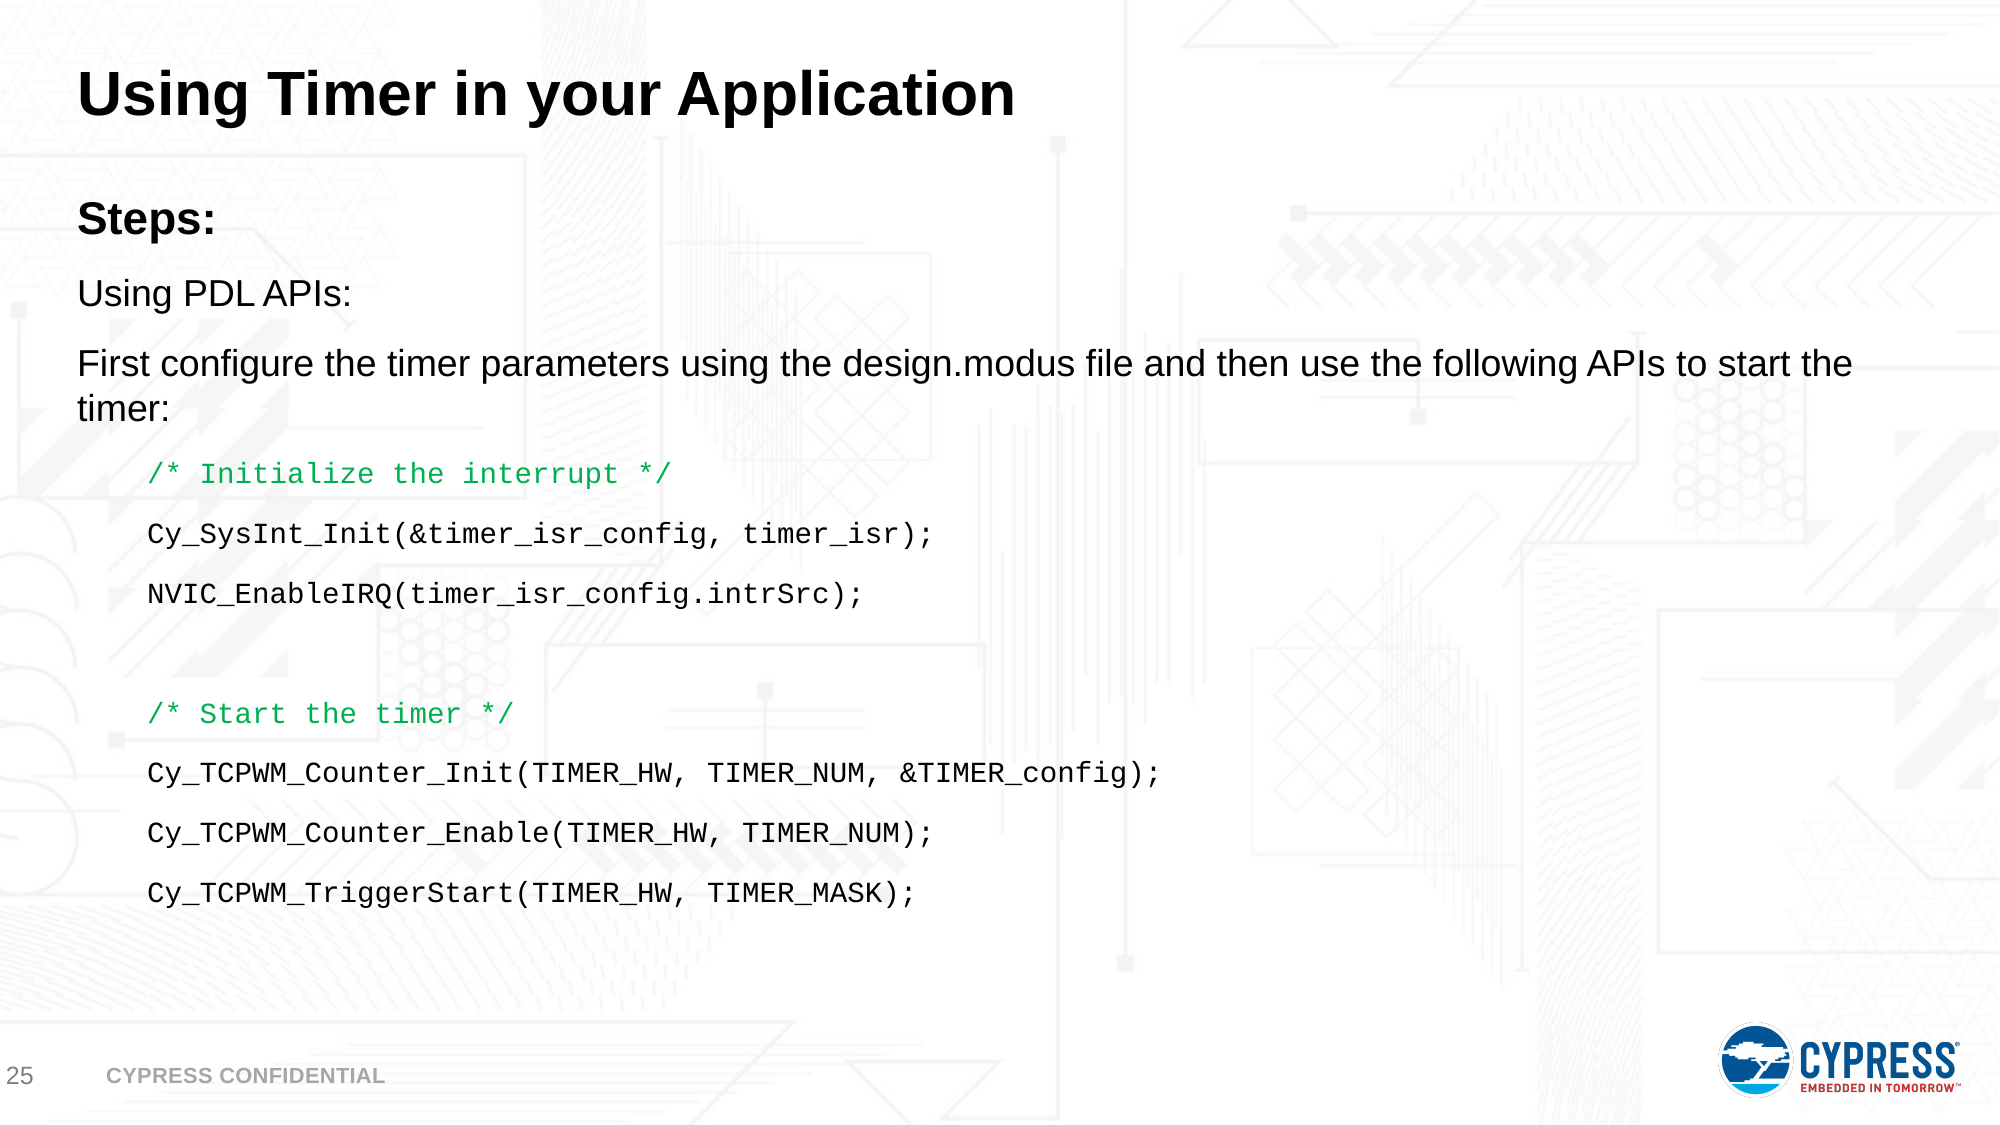

# Using Timer in your Application
Steps:
Using PDL APIs:
First configure the timer parameters using the design.modus file and then use the following APIs to start the timer:
    /* Initialize the interrupt */
    Cy_SysInt_Init(&timer_isr_config, timer_isr);
    NVIC_EnableIRQ(timer_isr_config.intrSrc);

    /* Start the timer */
    Cy_TCPWM_Counter_Init(TIMER_HW, TIMER_NUM, &TIMER_config);
    Cy_TCPWM_Counter_Enable(TIMER_HW, TIMER_NUM);
    Cy_TCPWM_TriggerStart(TIMER_HW, TIMER_MASK);